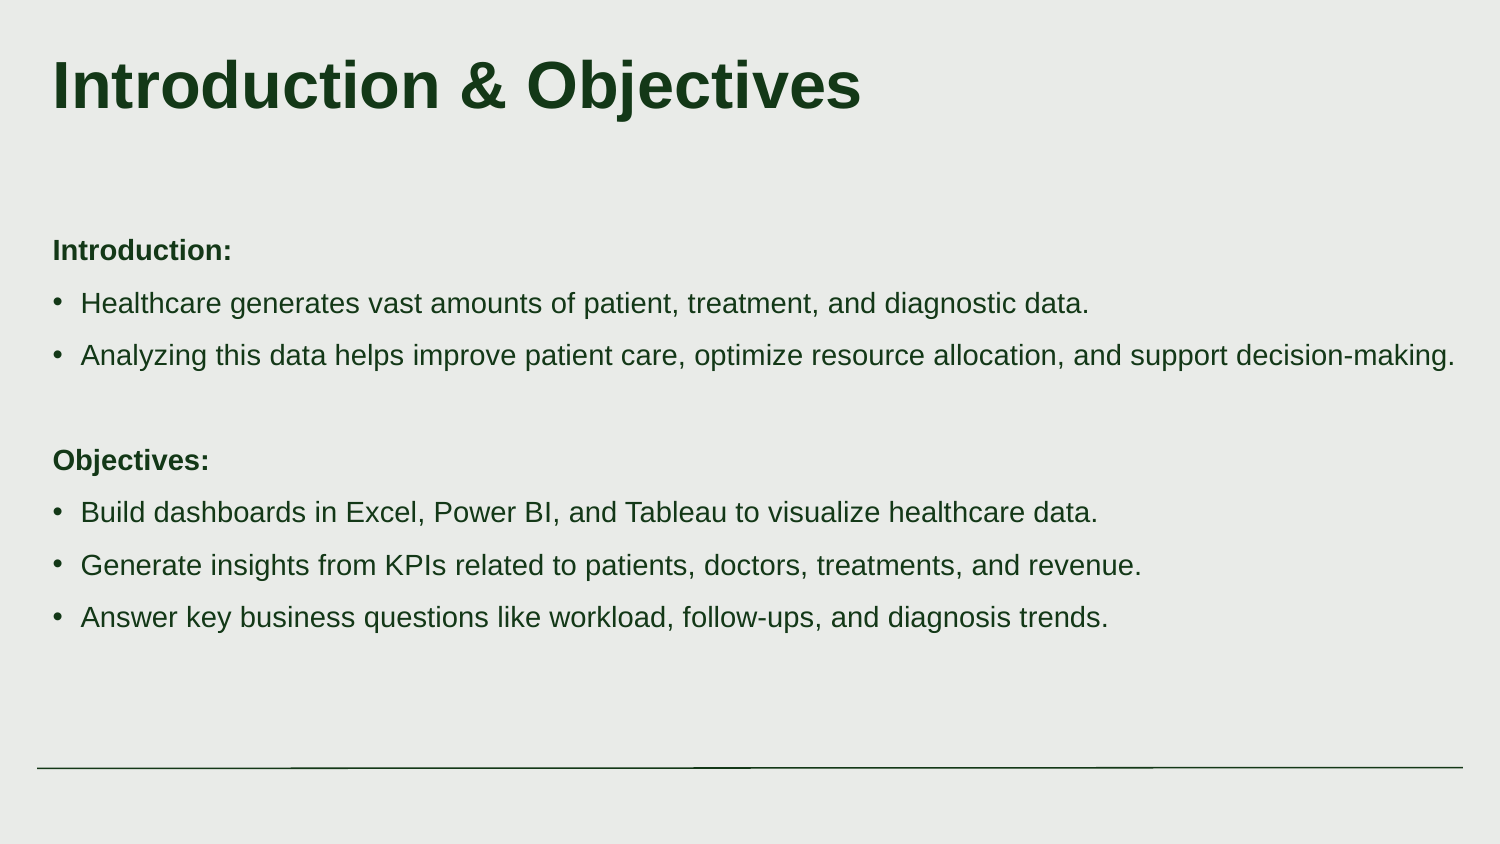

# Introduction & Objectives
Introduction:
Healthcare generates vast amounts of patient, treatment, and diagnostic data.
Analyzing this data helps improve patient care, optimize resource allocation, and support decision-making.

Objectives:
Build dashboards in Excel, Power BI, and Tableau to visualize healthcare data.
Generate insights from KPIs related to patients, doctors, treatments, and revenue.
Answer key business questions like workload, follow-ups, and diagnosis trends.